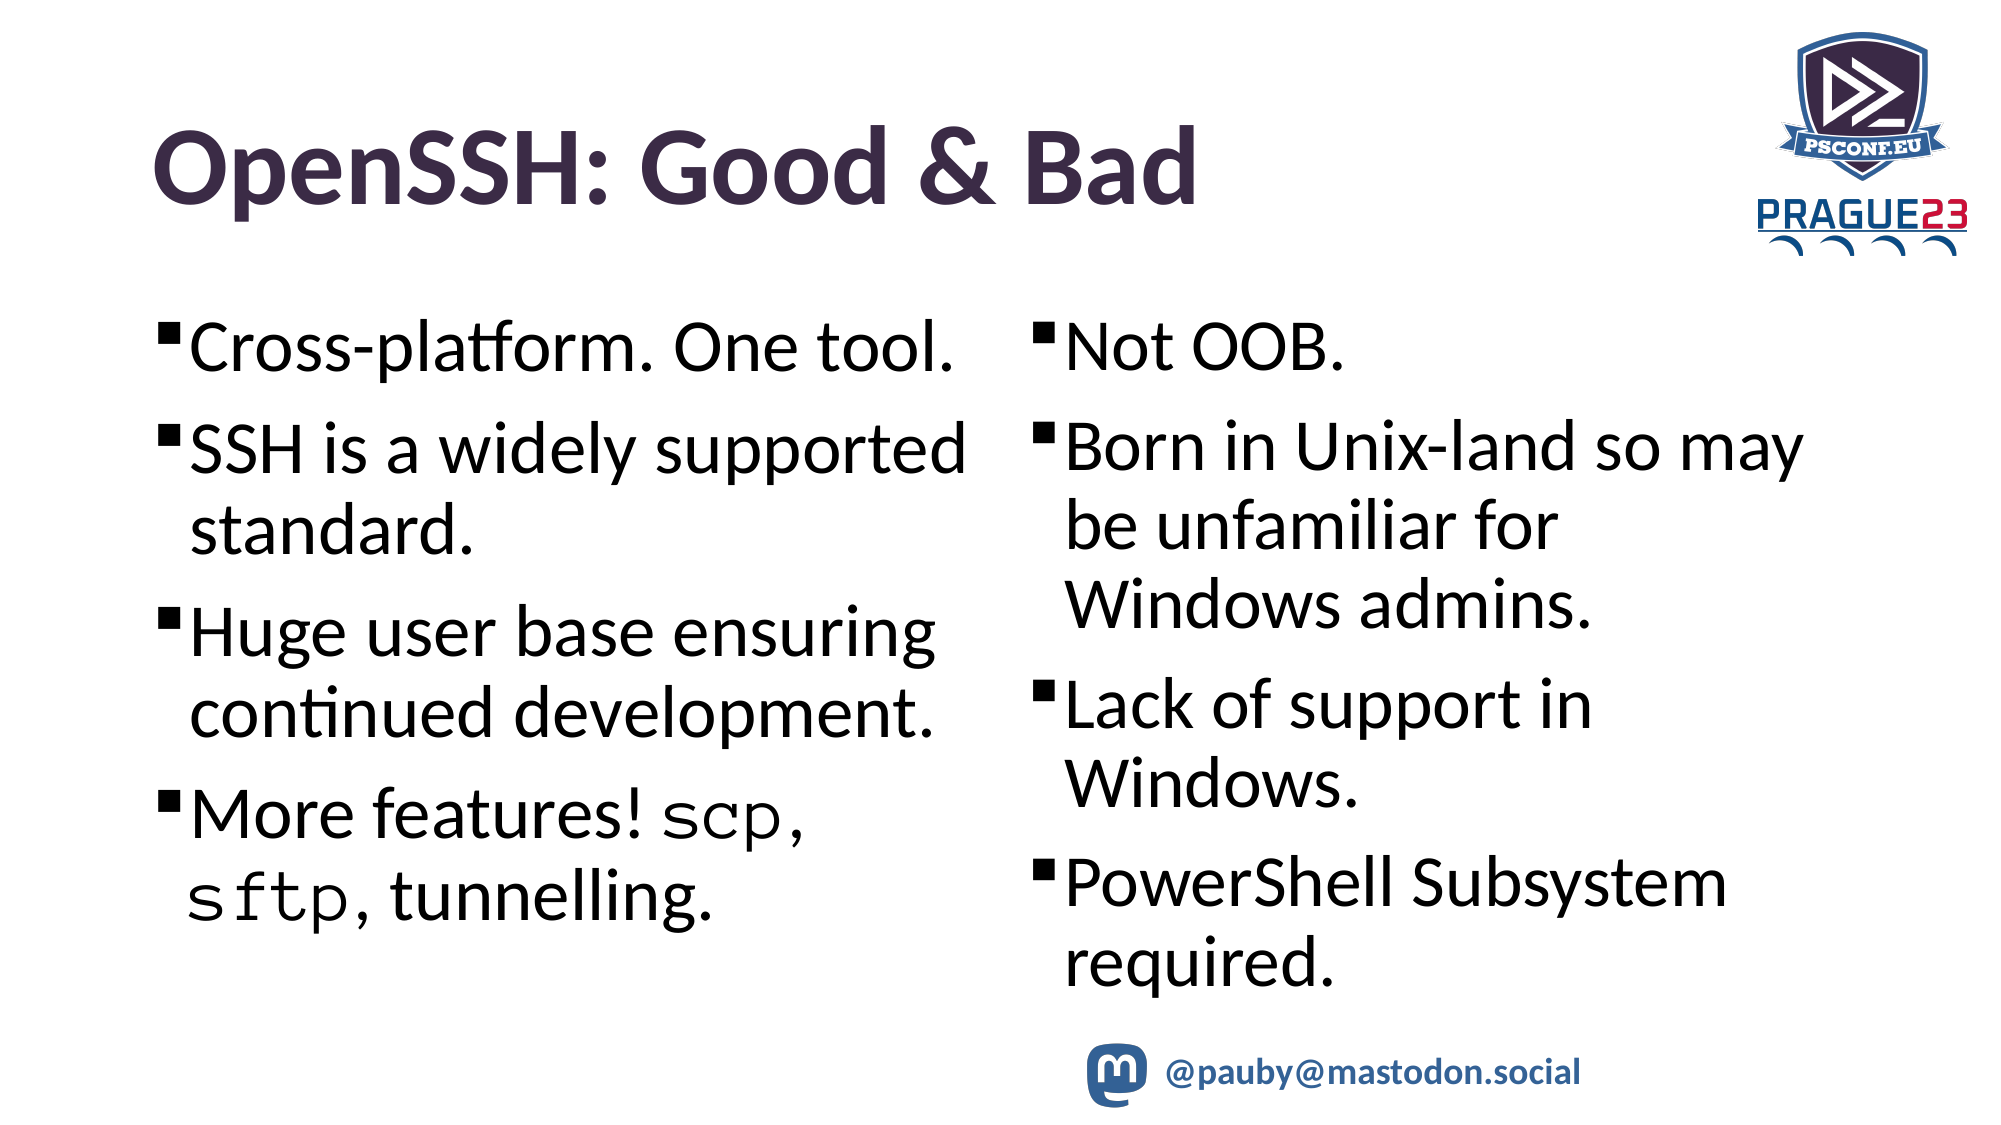

# OpenSSH: Good & Bad
Cross-platform. One tool.
SSH is a widely supported standard.
Huge user base ensuring continued development.
More features! scp, sftp, tunnelling.

Not OOB.
Born in Unix-land so may be unfamiliar for Windows admins.
Lack of support in Windows.
PowerShell Subsystem required.